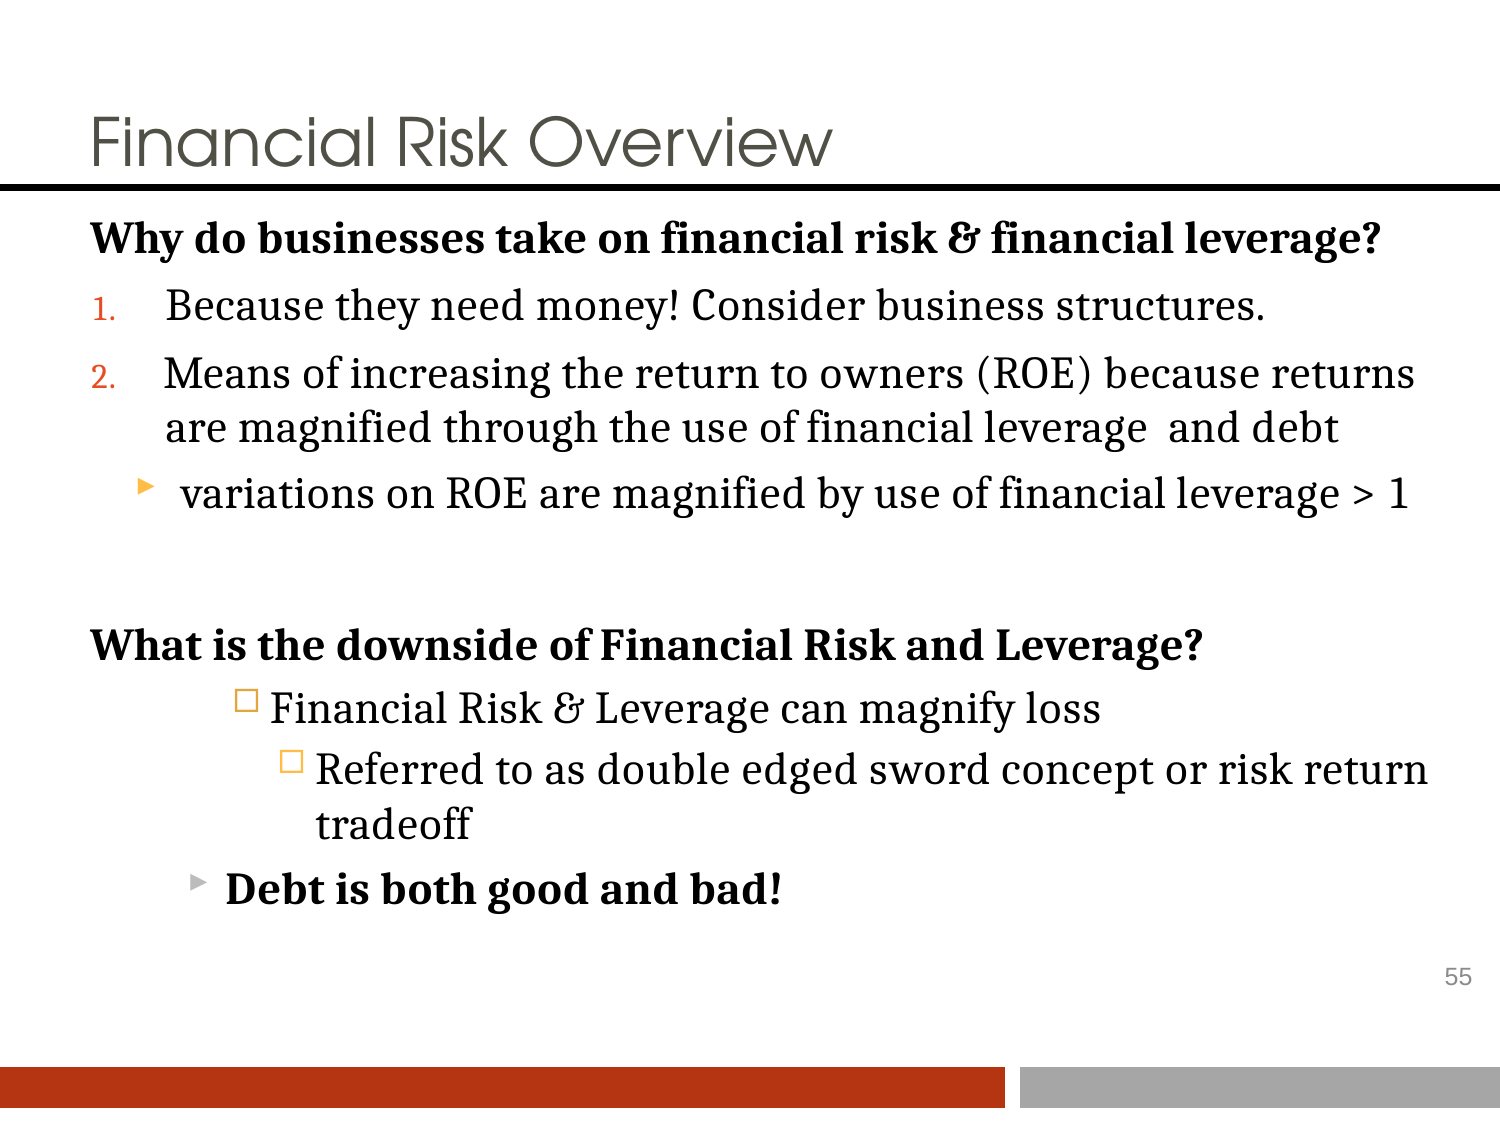

# Financial Risk Overview
Why do businesses take on financial risk & financial leverage?
Because they need money! Consider business structures.
Means of increasing the return to owners (ROE) because returns are magnified through the use of financial leverage  and debt
variations on ROE are magnified by use of financial leverage > 1

What is the downside of Financial Risk and Leverage?
Financial Risk & Leverage can magnify loss
Referred to as double edged sword concept or risk return tradeoff
Debt is both good and bad!
55